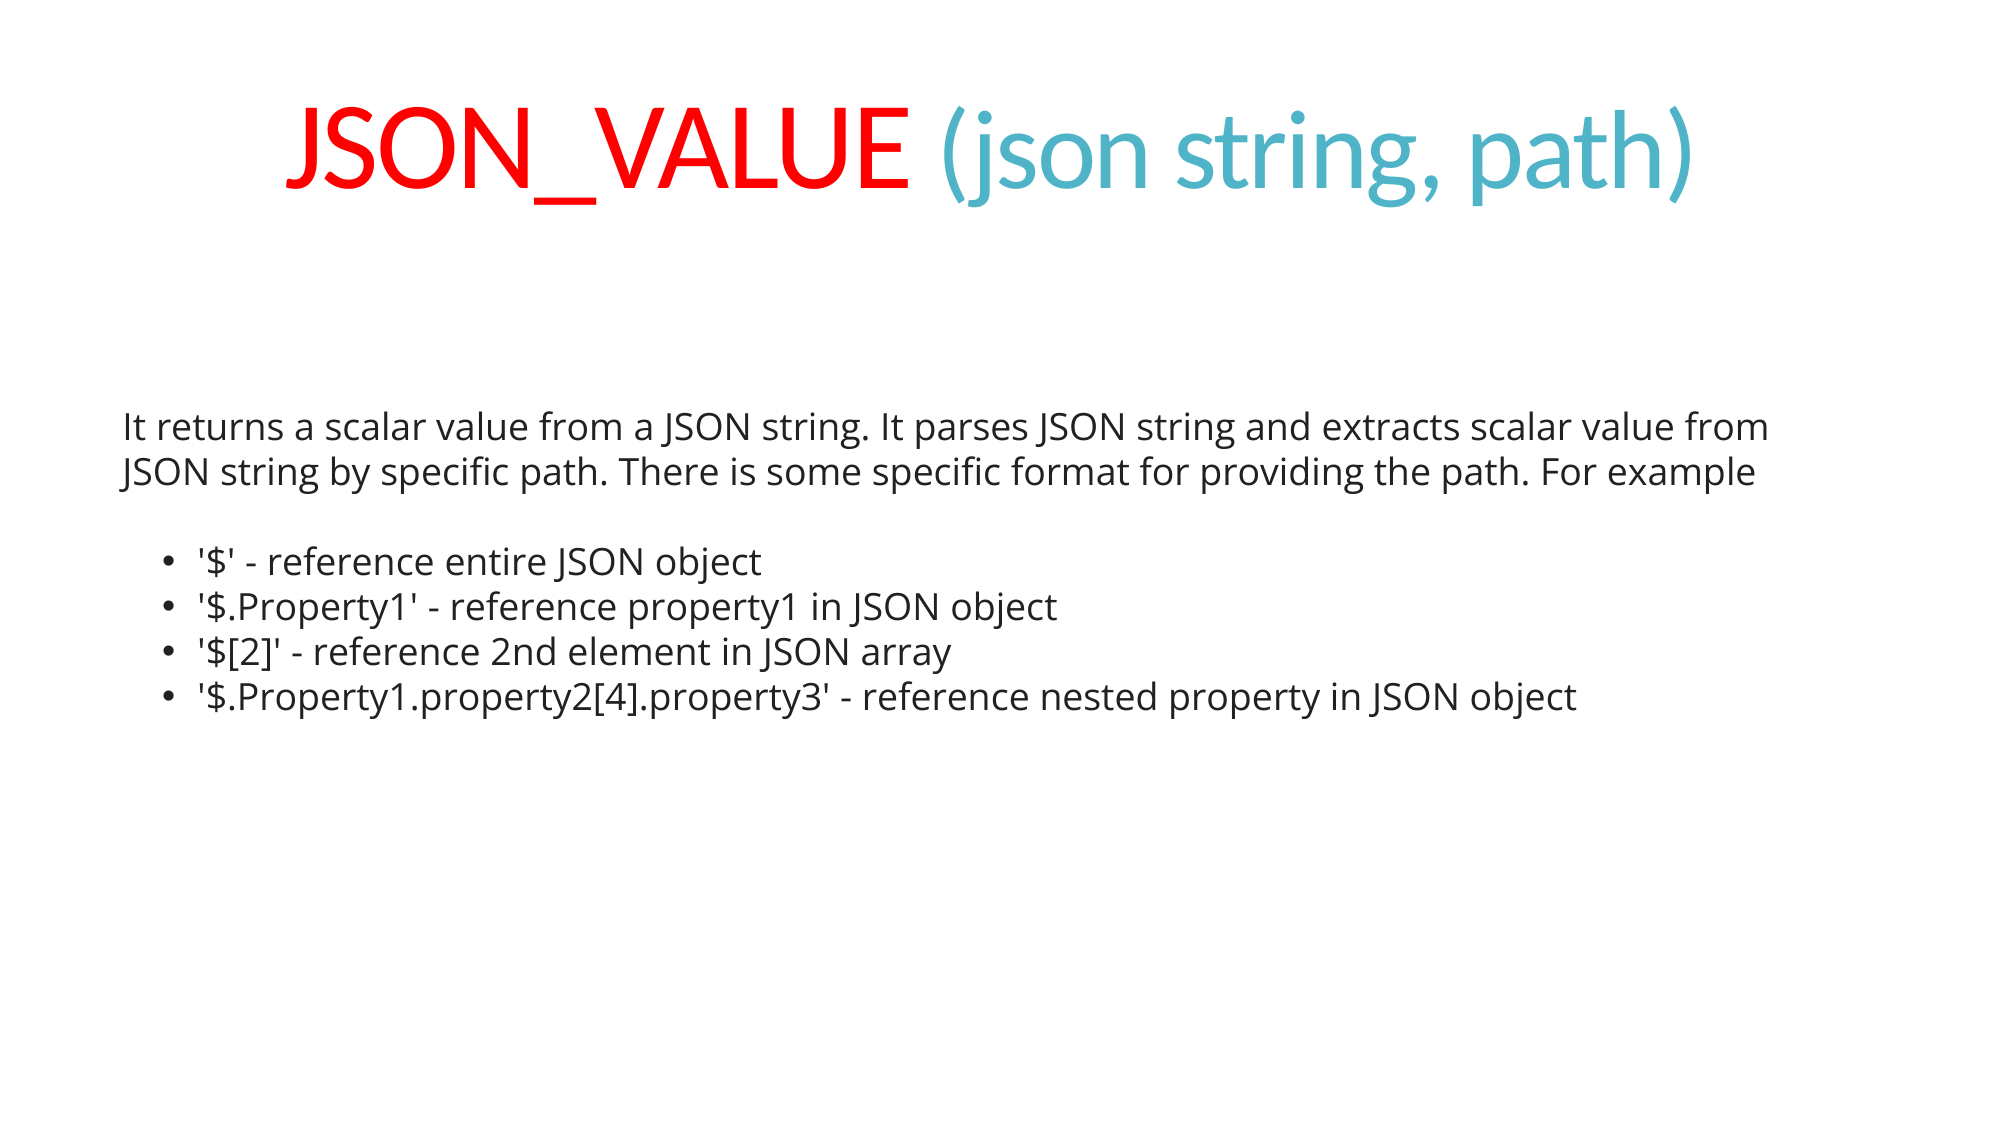

# JSON_VALUE (json string, path)
It returns a scalar value from a JSON string. It parses JSON string and extracts scalar value from JSON string by specific path. There is some specific format for providing the path. For example

'$' - reference entire JSON object
'$.Property1' - reference property1 in JSON object
'$[2]' - reference 2nd element in JSON array
'$.Property1.property2[4].property3' - reference nested property in JSON object